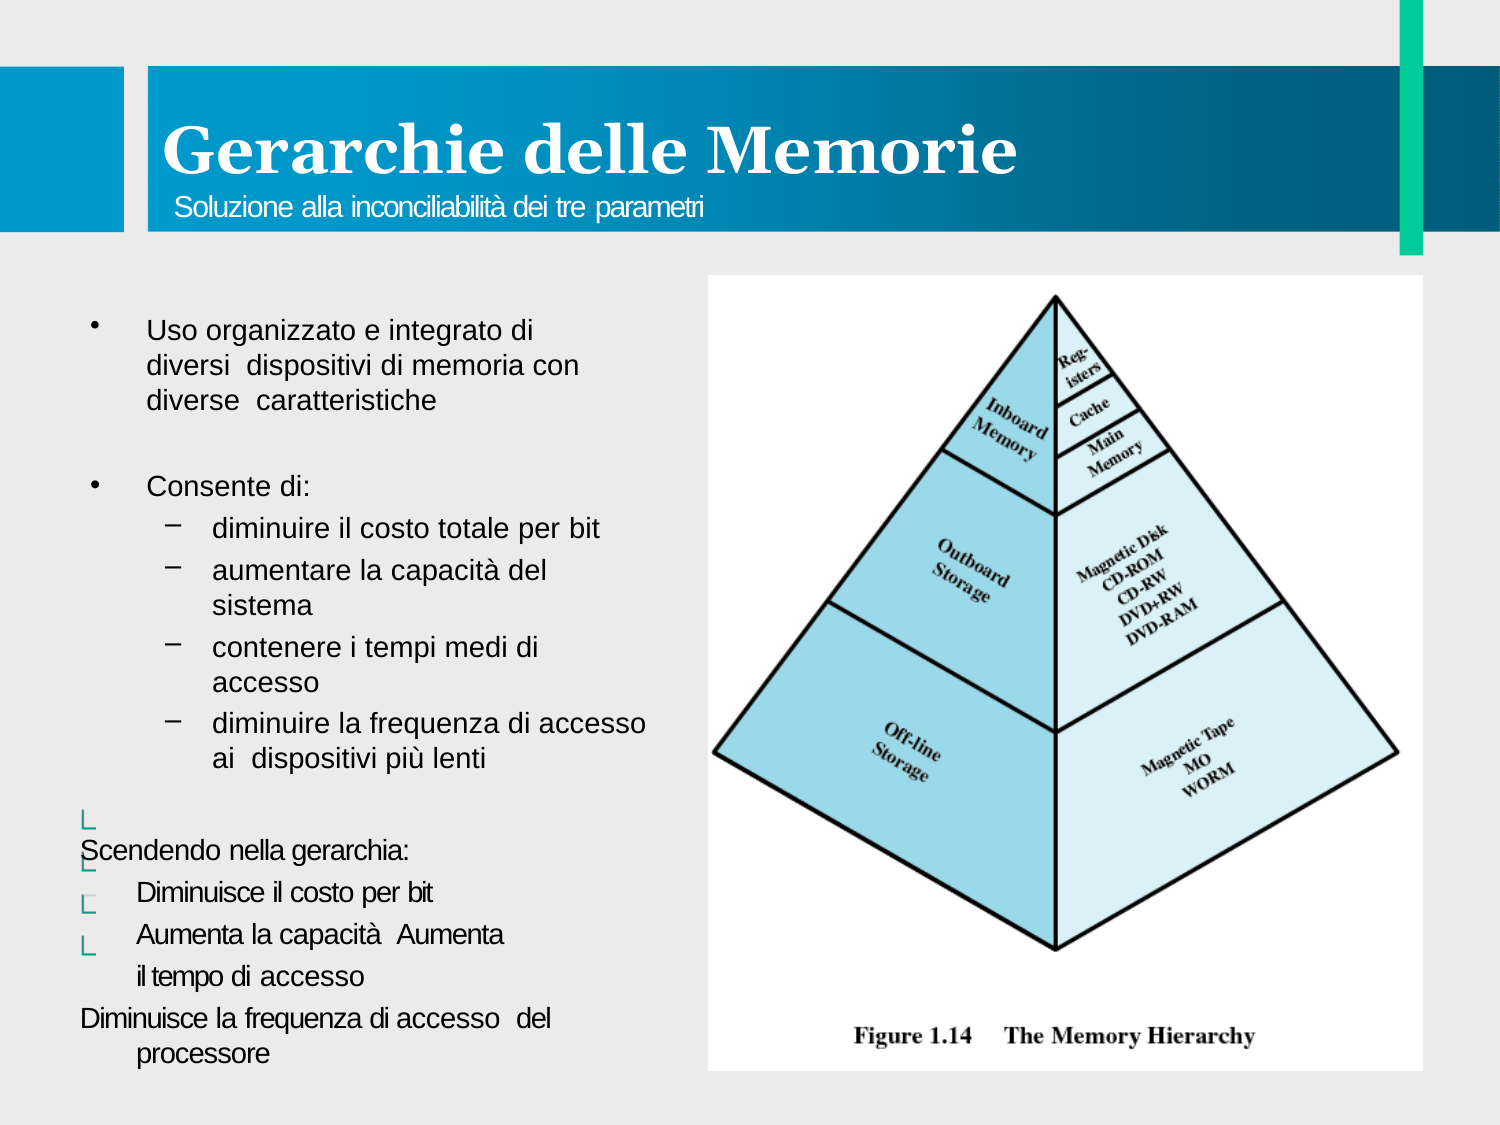

# Gerarchie delle Memorie
Soluzione alla inconciliabilità dei tre parametri

Uso organizzato e integrato di diversi  dispositivi di memoria con diverse  caratteristiche

Consente di:
diminuire il costo totale per bit
aumentare la capacità del sistema
contenere i tempi medi di accesso
diminuire la frequenza di accesso ai  dispositivi più lenti

Scendendo nella gerarchia:  Diminuisce il costo per bit  Aumenta la capacità  Aumenta il tempo di accesso
Diminuisce la frequenza di accesso  del processore

47